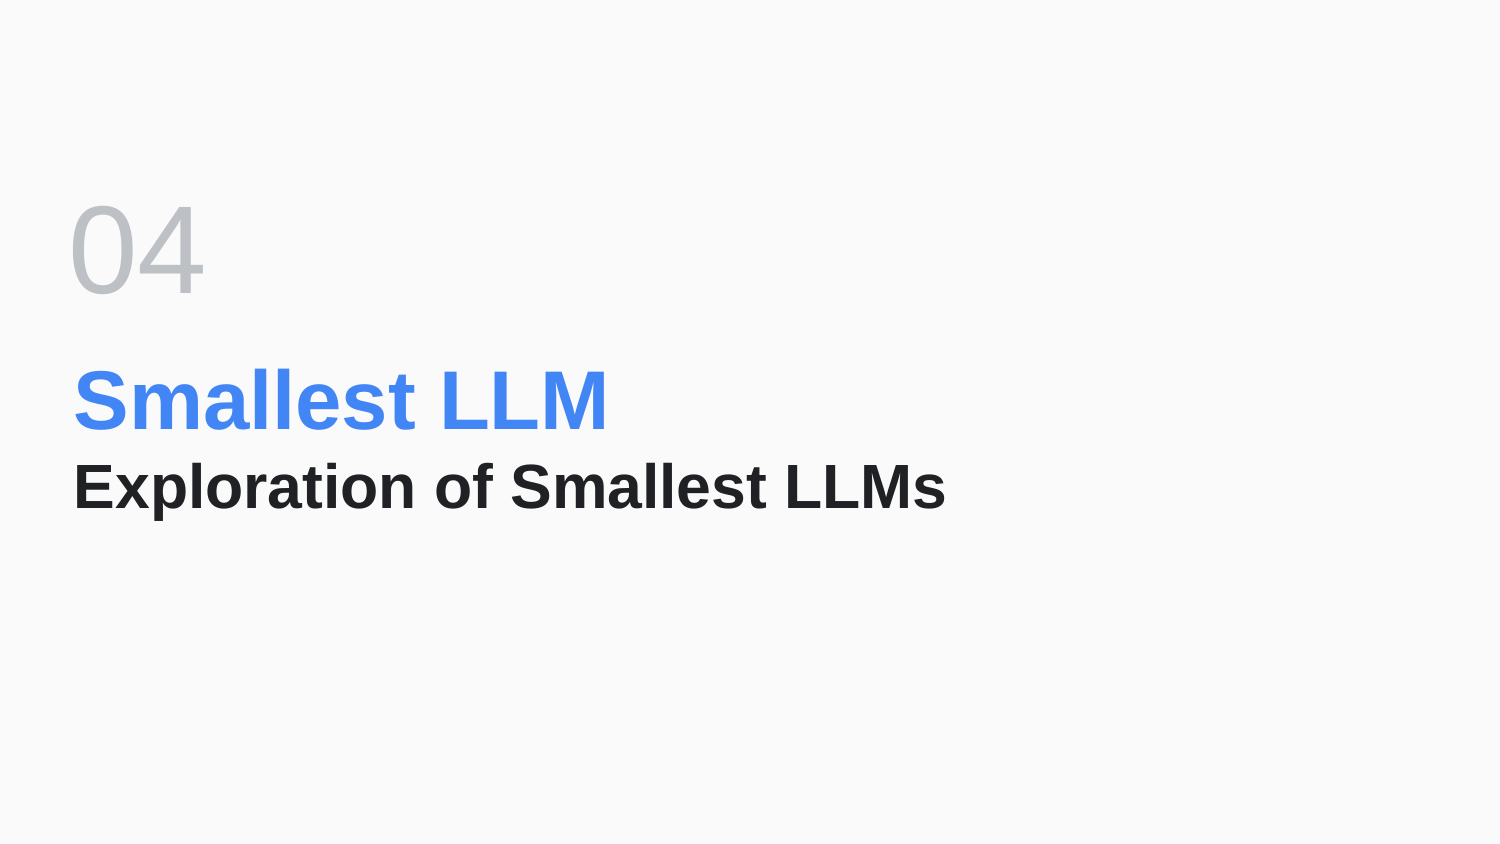

04
Smallest LLM
Exploration of Smallest LLMs